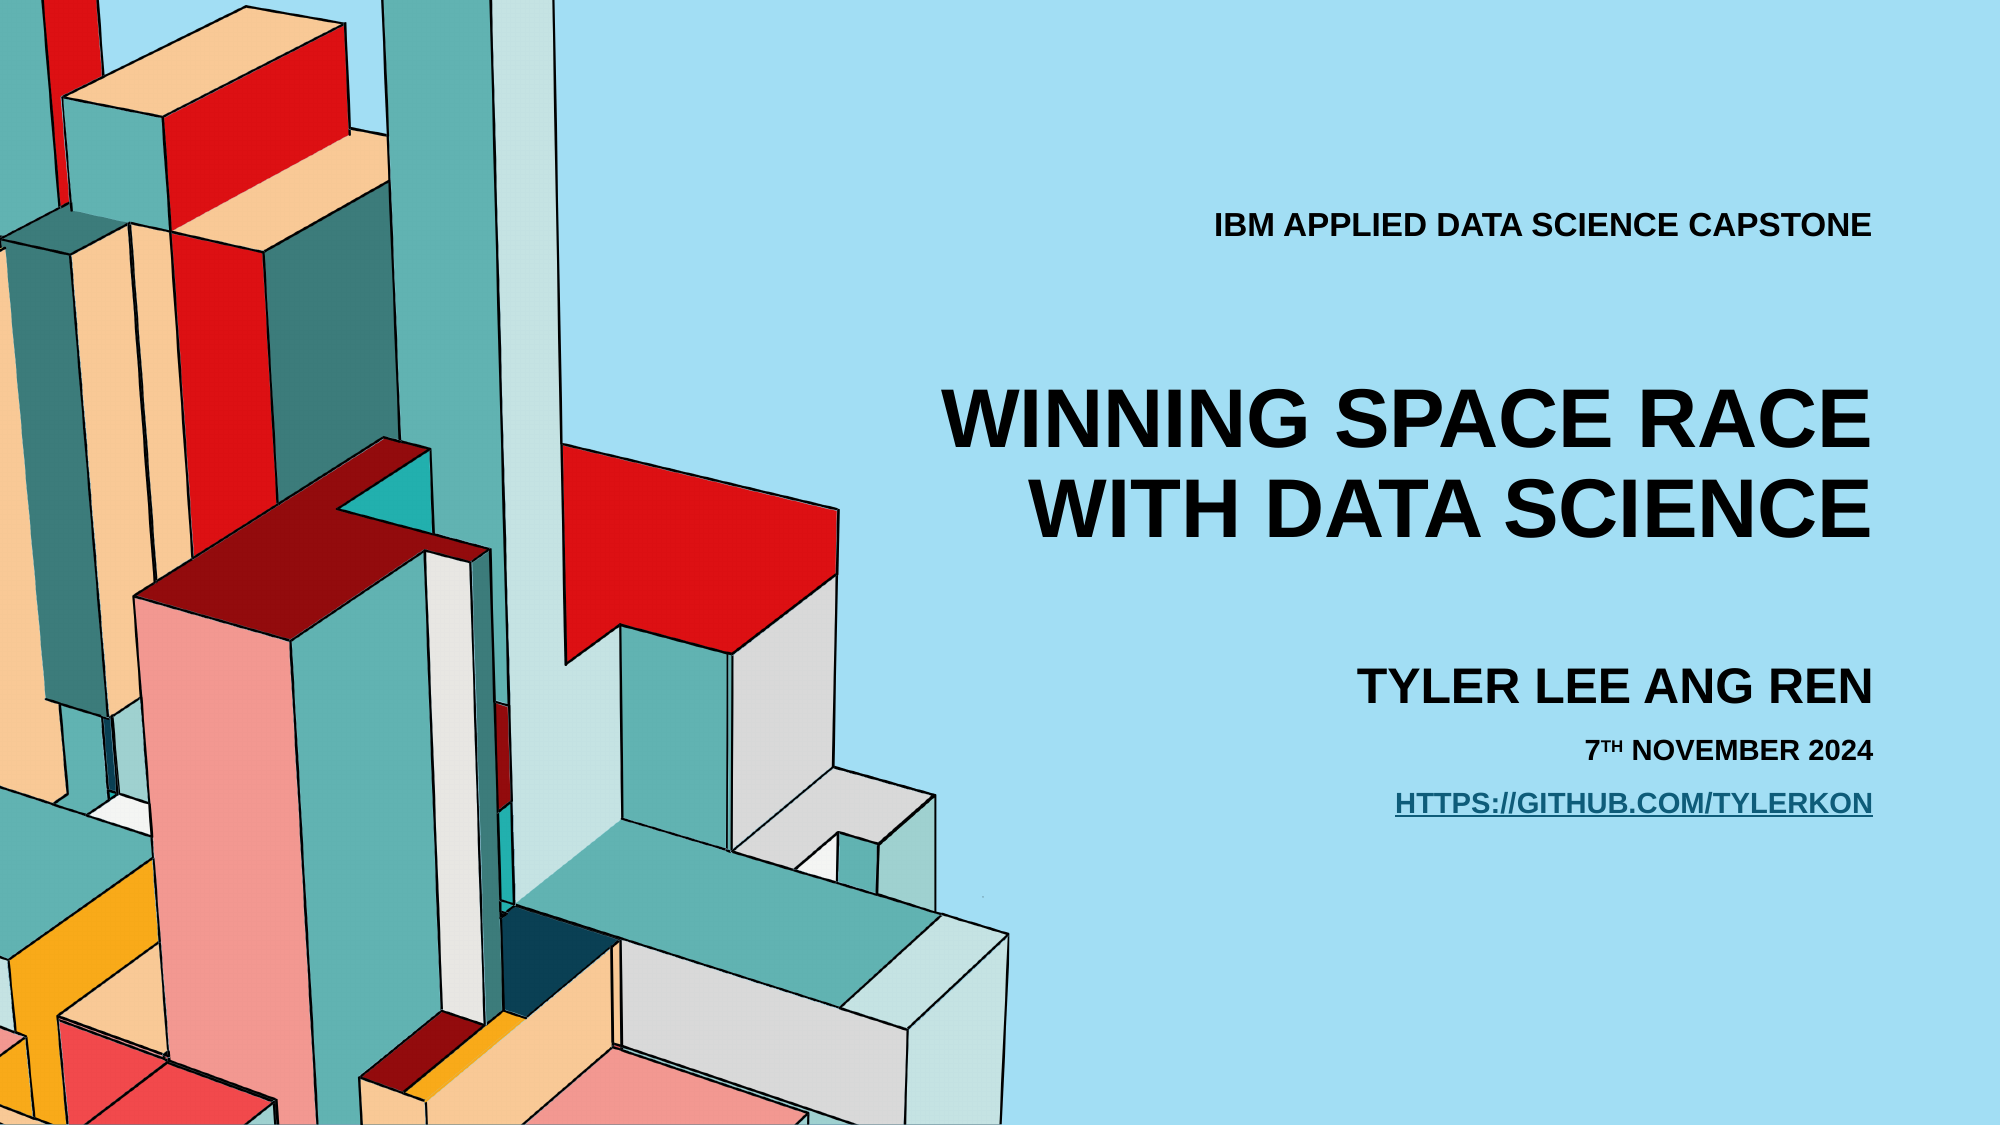

IBM Applied Data Science Capstone
# Winning Space Race with Data Science
Tyler Lee Ang ren
7th November 2024
https://github.com/TylerKoN